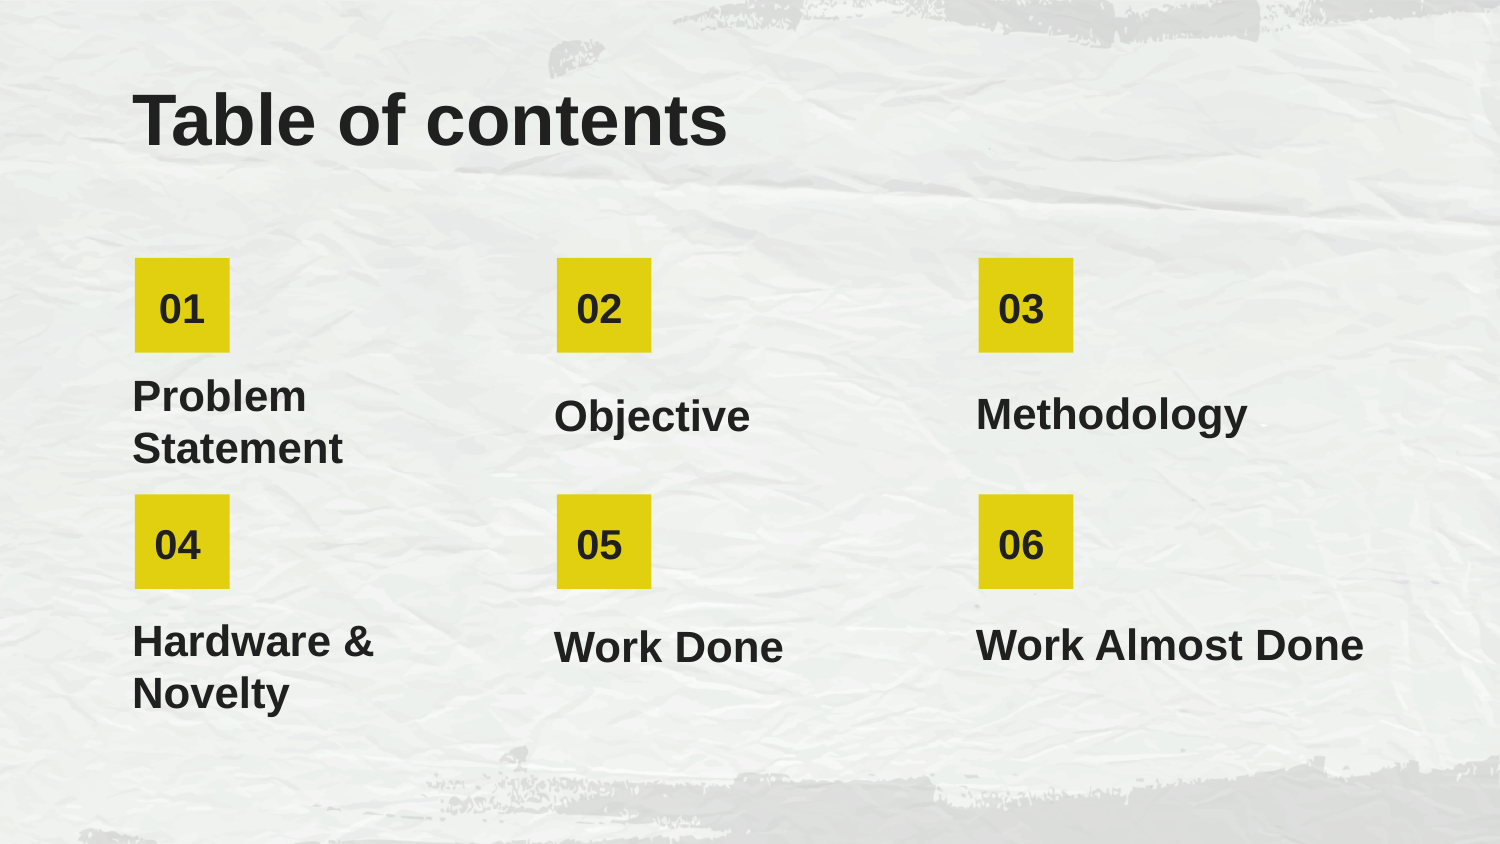

# Table of contents
01
02
03
Problem Statement
Methodology
Objective
04
05
06
Work Almost Done
Hardware & Novelty
Work Done